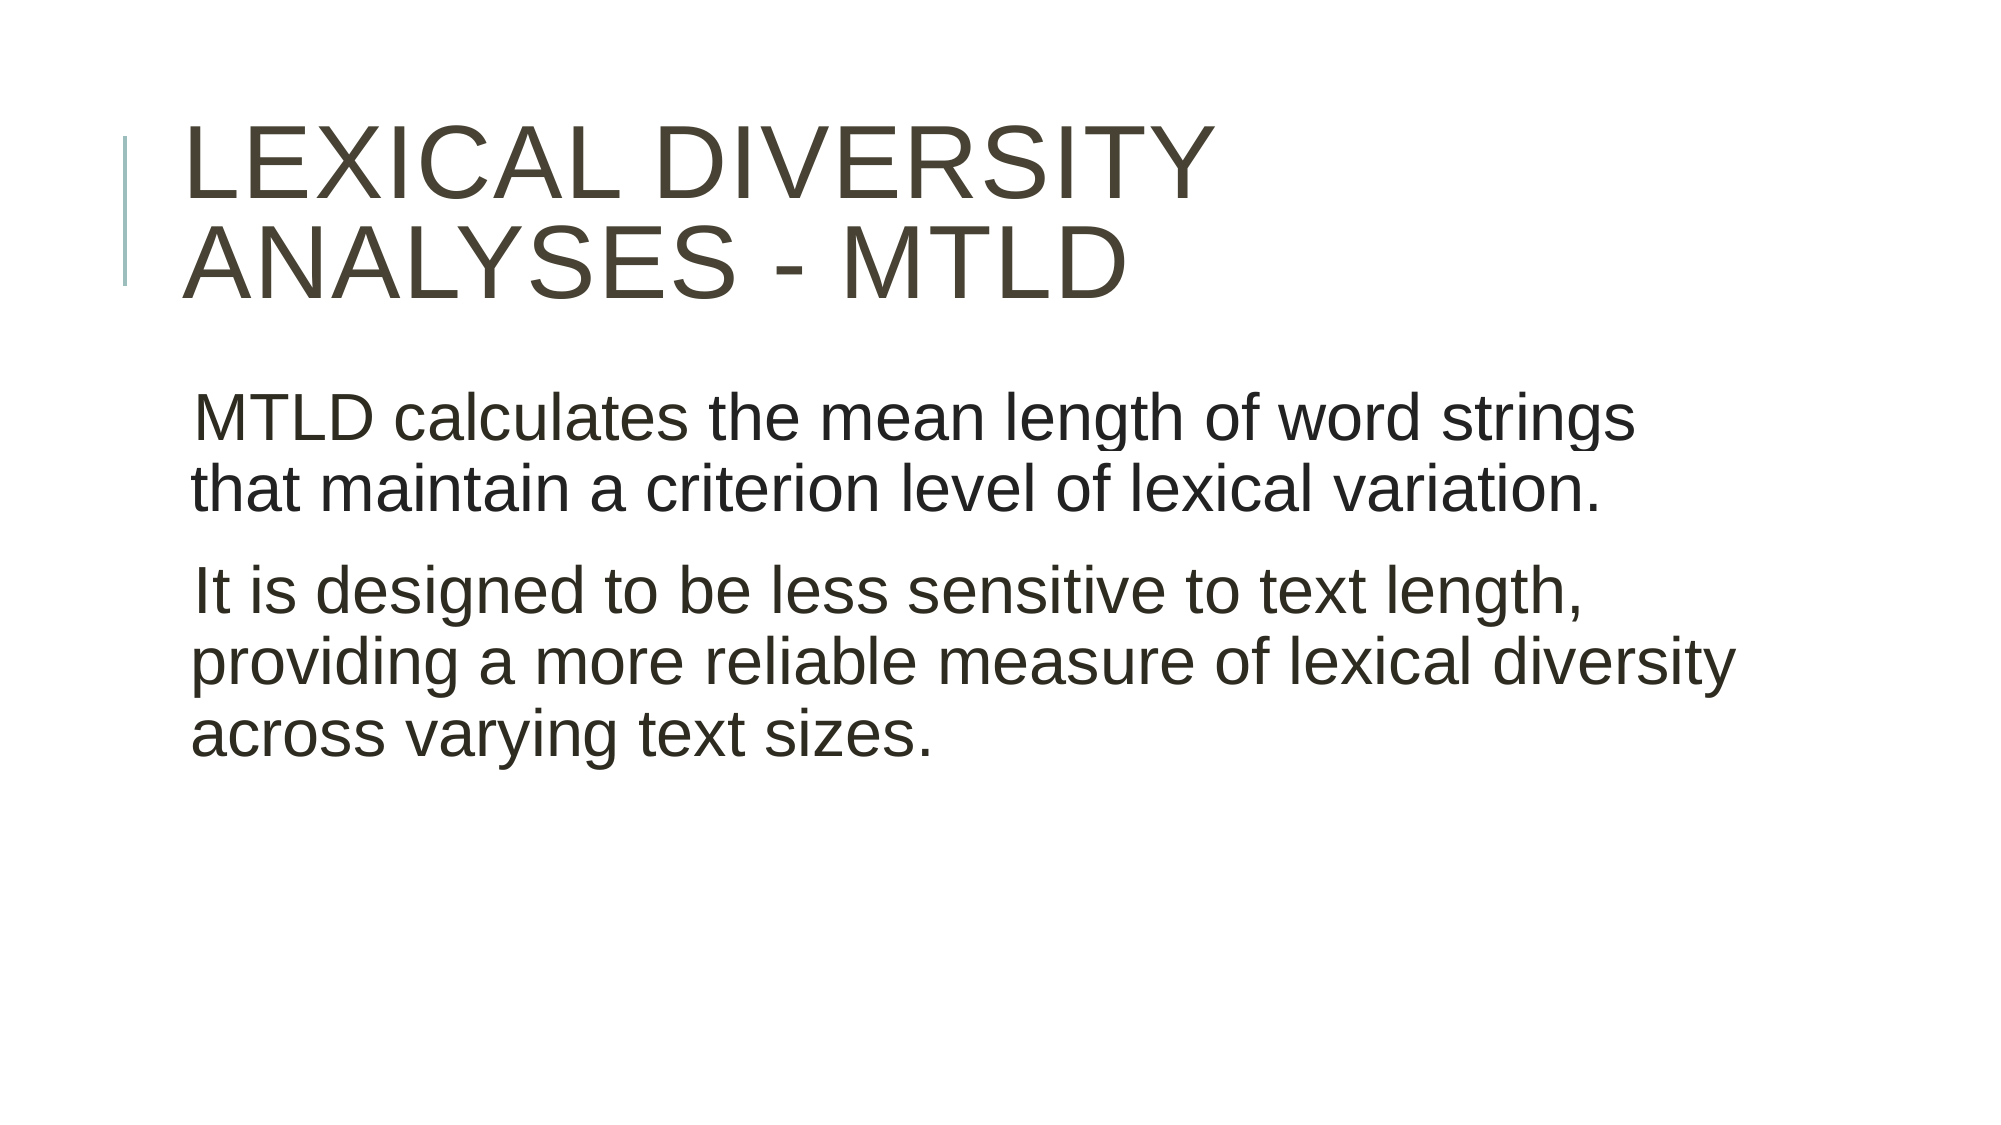

# Lexical diversity analyses - MTLD
MTLD calculates the mean length of word strings that maintain a criterion level of lexical variation.
It is designed to be less sensitive to text length, providing a more reliable measure of lexical diversity across varying text sizes.